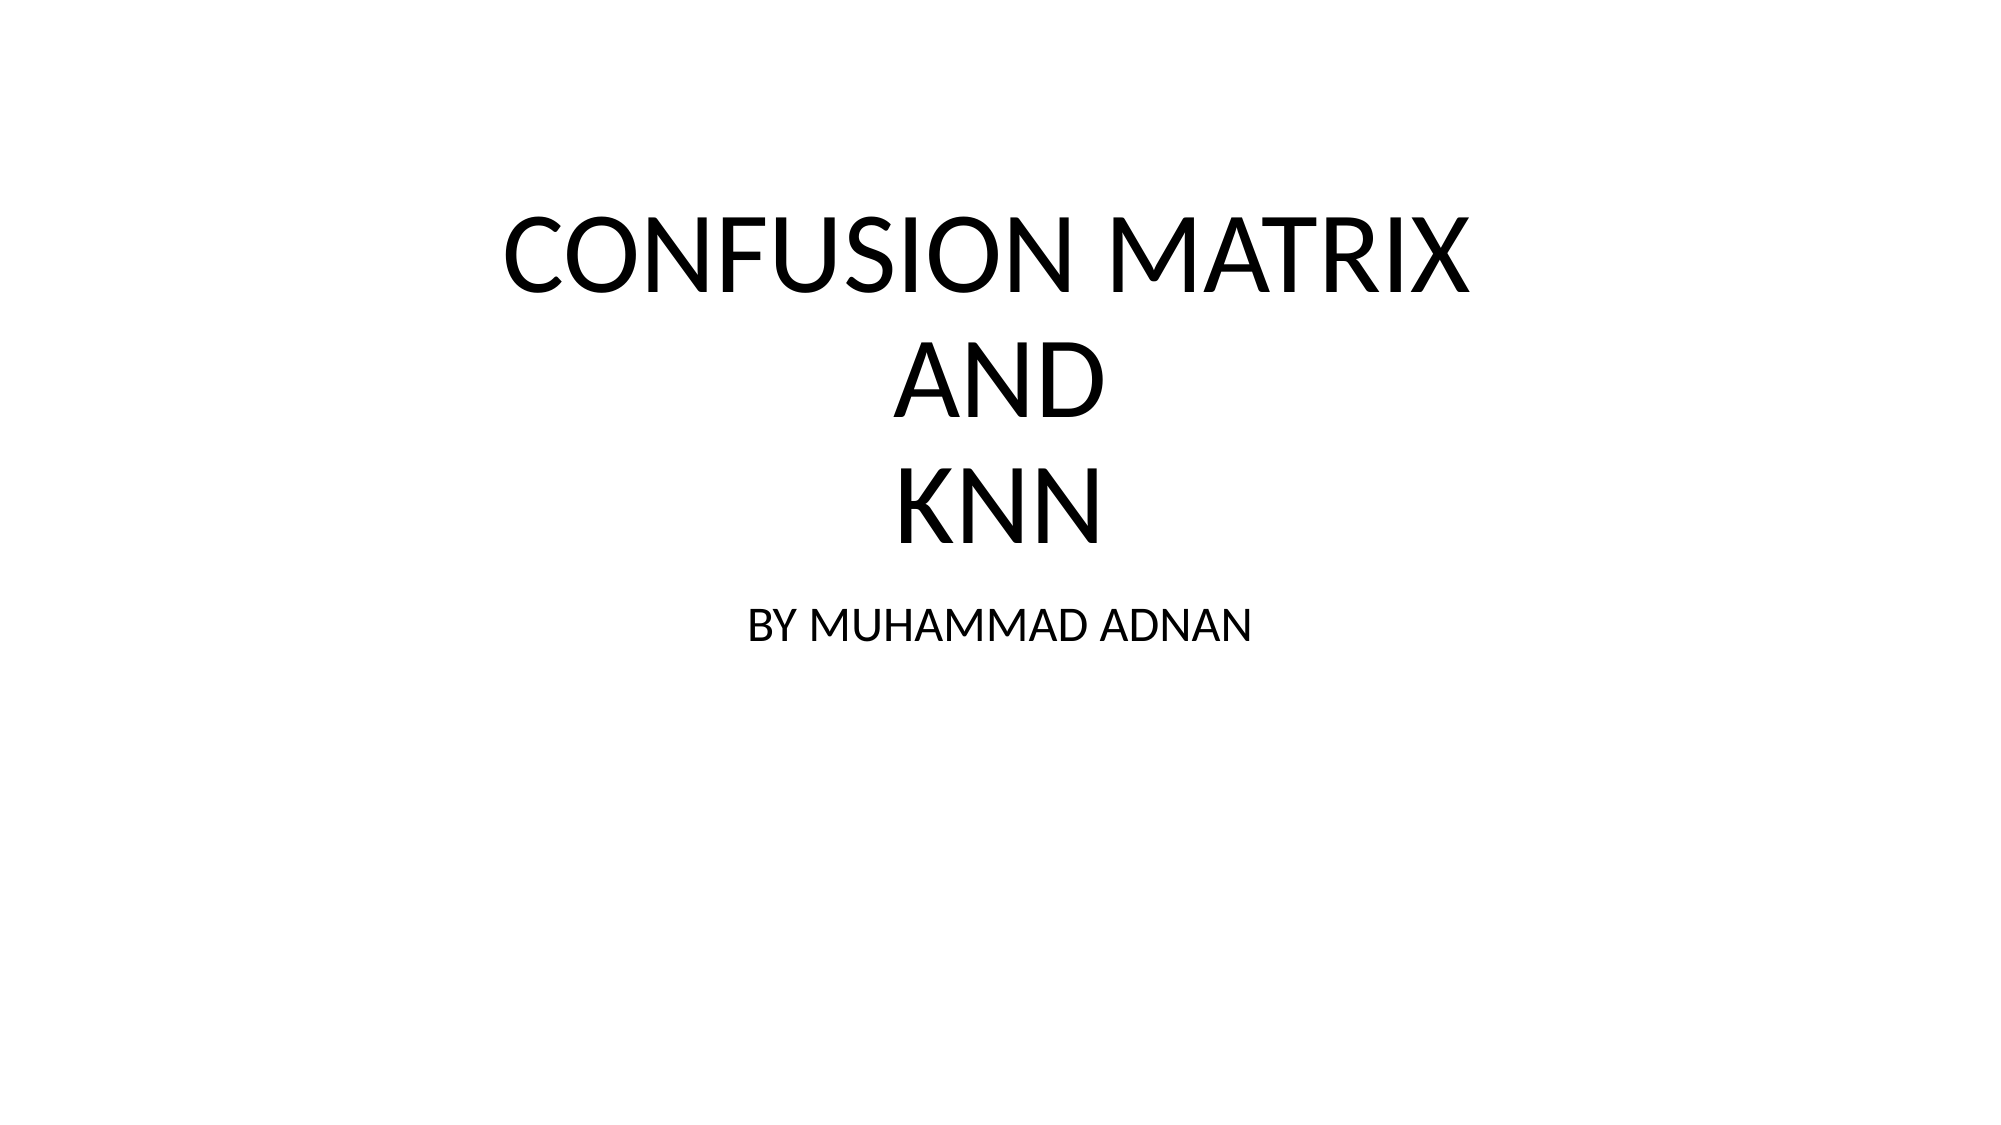

# CONFUSION MATRIX AND KNN
BY MUHAMMAD ADNAN